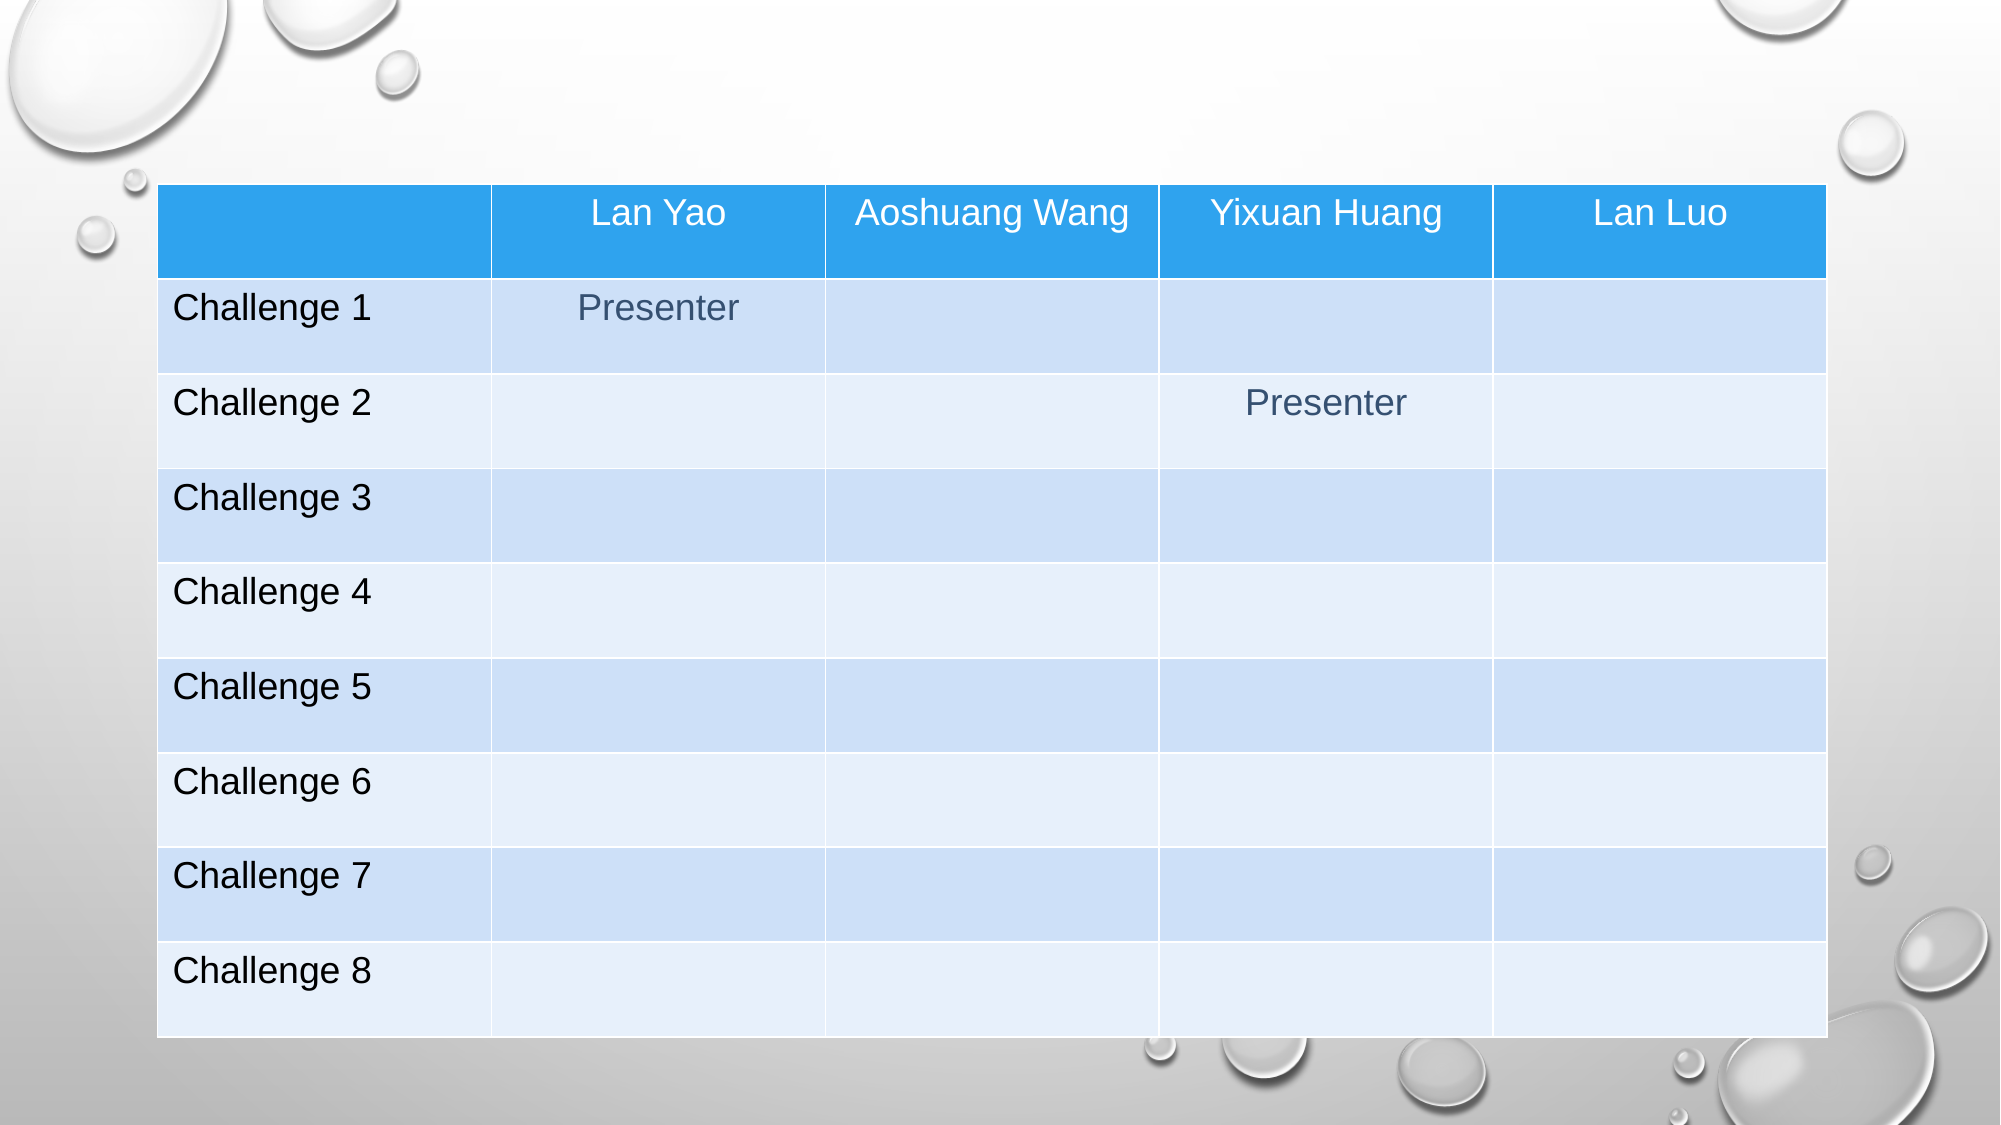

|  | Lan Yao | Aoshuang Wang | Yixuan Huang | Lan Luo |
| --- | --- | --- | --- | --- |
| Challenge 1 | Presenter |  |  |  |
| Challenge 2 |  |  | Presenter |  |
| Challenge 3 |  |  |  |  |
| Challenge 4 |  |  |  |  |
| Challenge 5 |  |  |  |  |
| Challenge 6 |  |  |  |  |
| Challenge 7 |  |  |  |  |
| Challenge 8 |  |  |  |  |